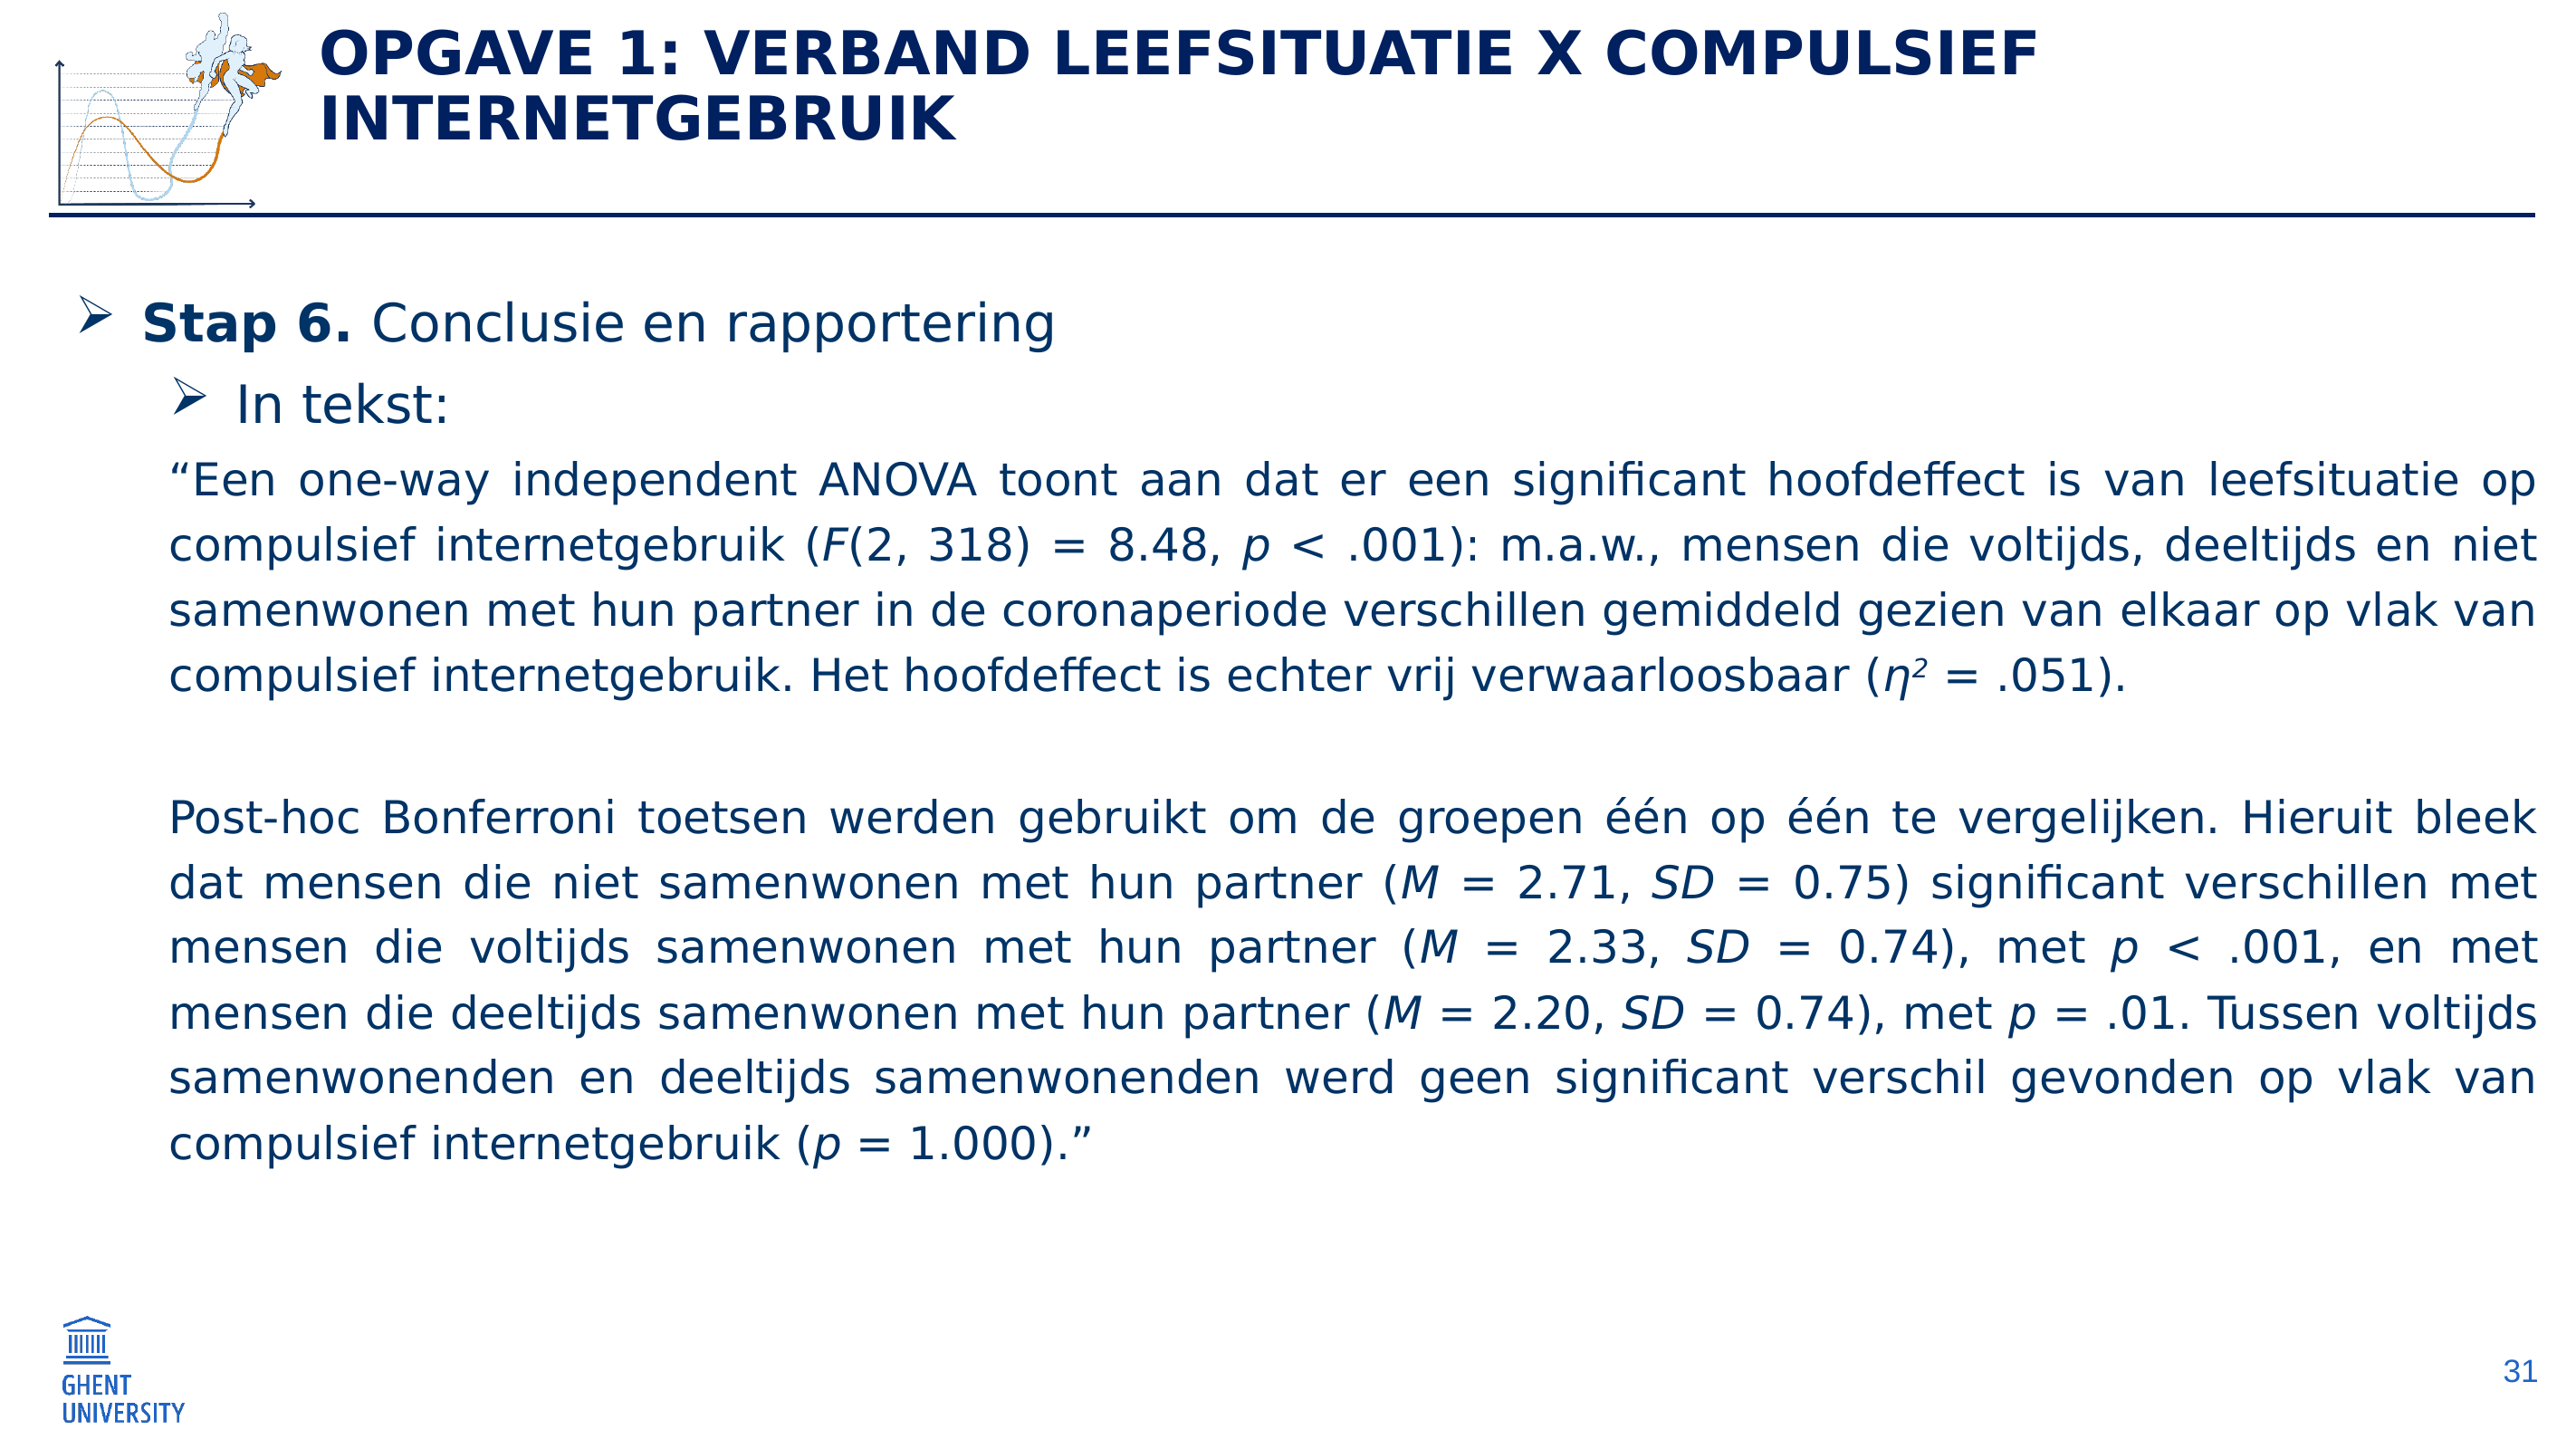

# Opgave 1: Verband Leefsituatie x Compulsief Internetgebruik
Stap 6. Conclusie en rapportering
In tekst:
“Een one-way independent ANOVA toont aan dat er een significant hoofdeffect is van leefsituatie op compulsief internetgebruik (F(2, 318) = 8.48, p < .001): m.a.w., mensen die voltijds, deeltijds en niet samenwonen met hun partner in de coronaperiode verschillen gemiddeld gezien van elkaar op vlak van compulsief internetgebruik. Het hoofdeffect is echter vrij verwaarloosbaar (η2 = .051).

Post-hoc Bonferroni toetsen werden gebruikt om de groepen één op één te vergelijken. Hieruit bleek dat mensen die niet samenwonen met hun partner (M = 2.71, SD = 0.75) significant verschillen met mensen die voltijds samenwonen met hun partner (M = 2.33, SD = 0.74), met p < .001, en met mensen die deeltijds samenwonen met hun partner (M = 2.20, SD = 0.74), met p = .01. Tussen voltijds samenwonenden en deeltijds samenwonenden werd geen significant verschil gevonden op vlak van compulsief internetgebruik (p = 1.000).”

31